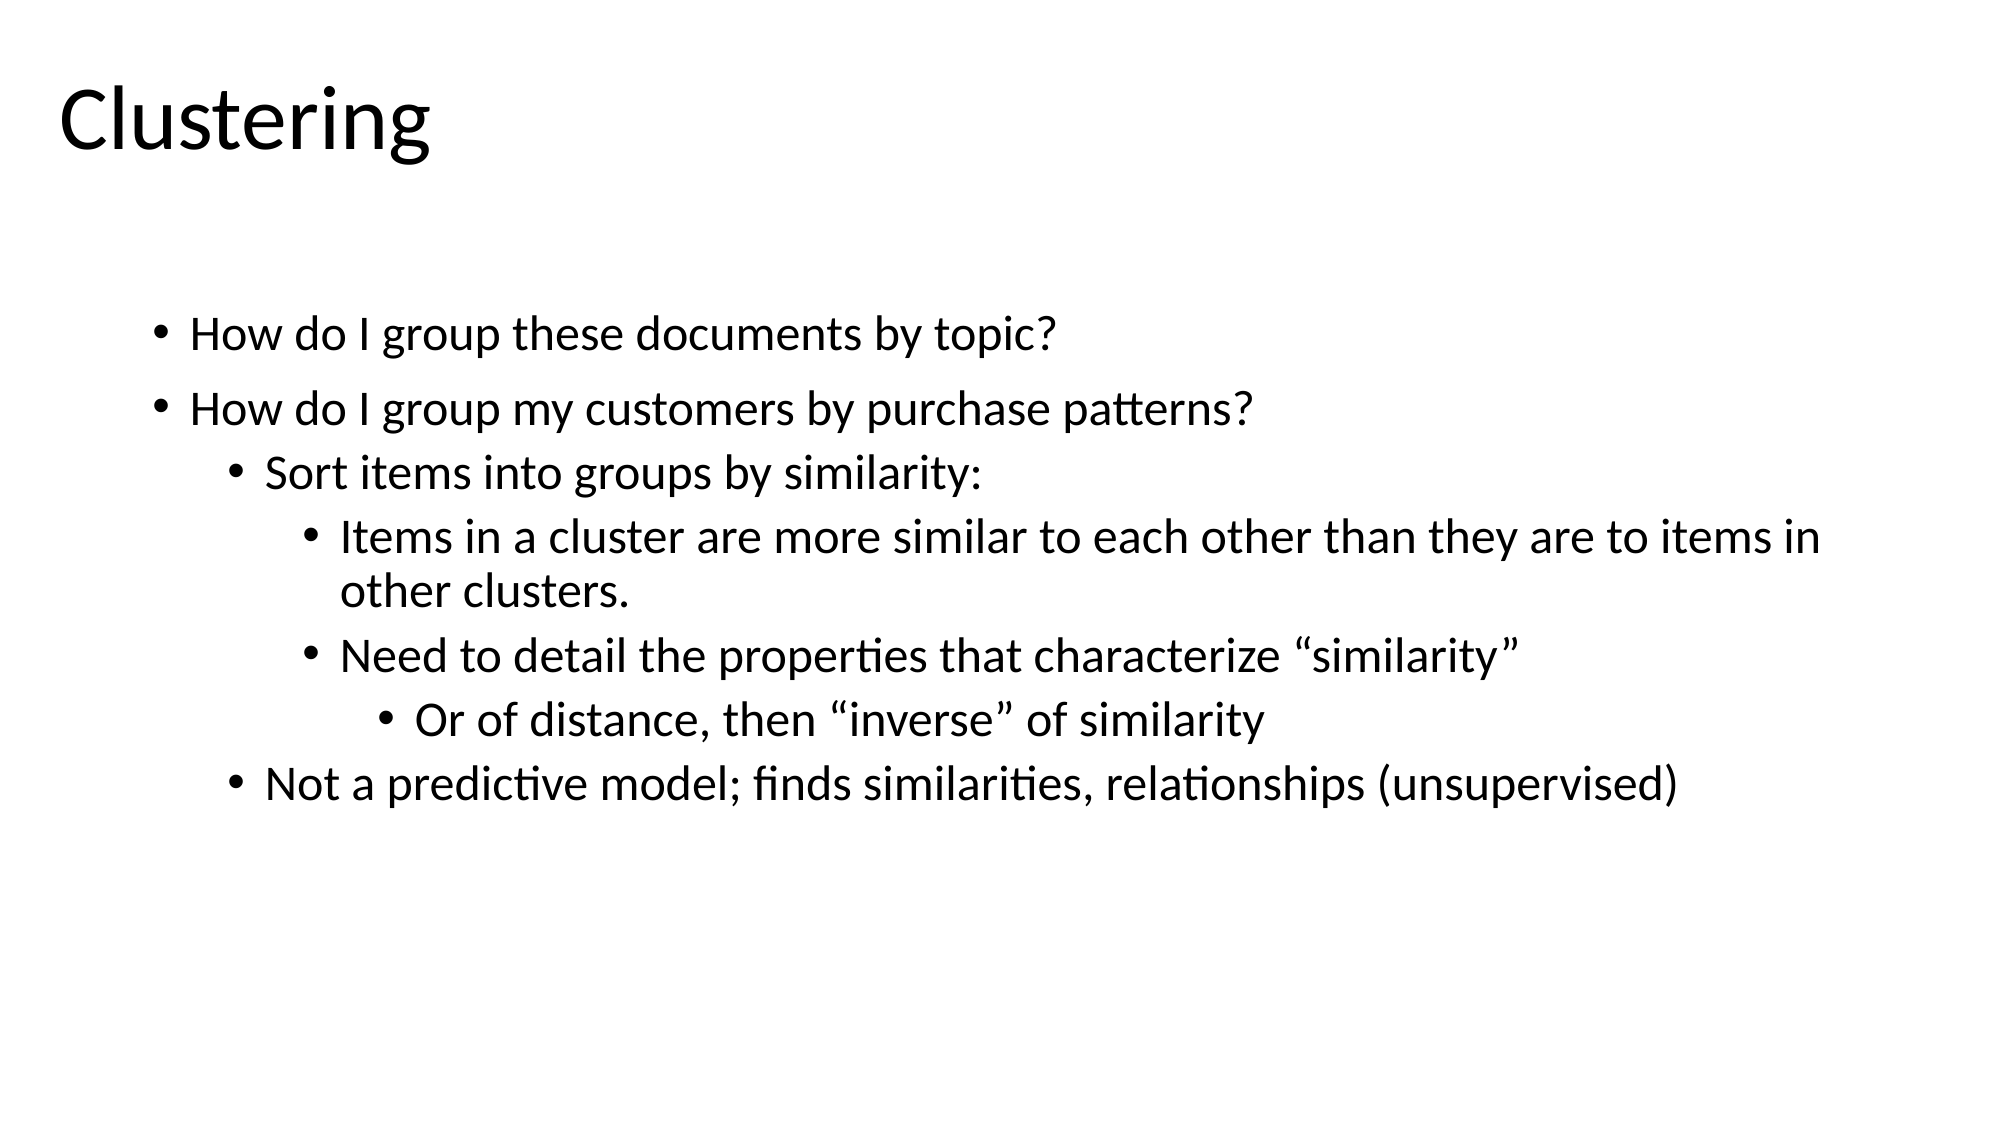

# Clustering
How do I group these documents by topic?
How do I group my customers by purchase patterns?
Sort items into groups by similarity:
Items in a cluster are more similar to each other than they are to items in other clusters.
Need to detail the properties that characterize “similarity”
Or of distance, then “inverse” of similarity
Not a predictive model; finds similarities, relationships (unsupervised)